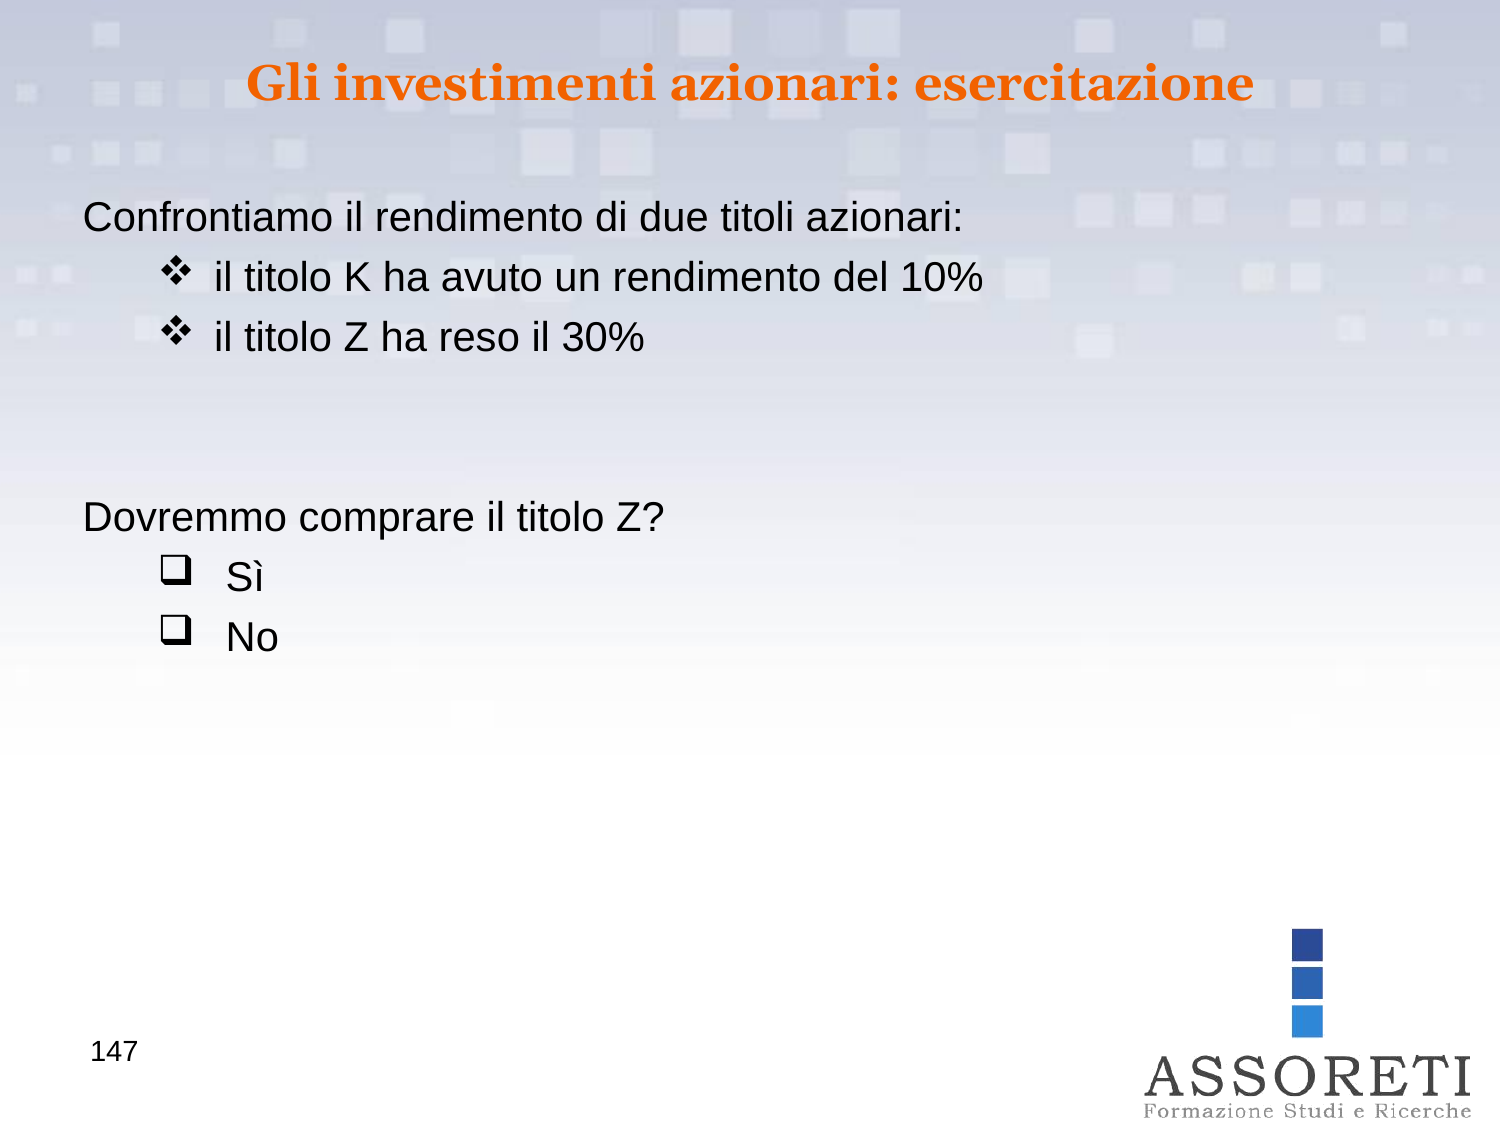

Gli investimenti azionari: esercitazione
Confrontiamo il rendimento di due titoli azionari:
il titolo K ha avuto un rendimento del 10%
il titolo Z ha reso il 30%

Dovremmo comprare il titolo Z?
 Sì
 No

147